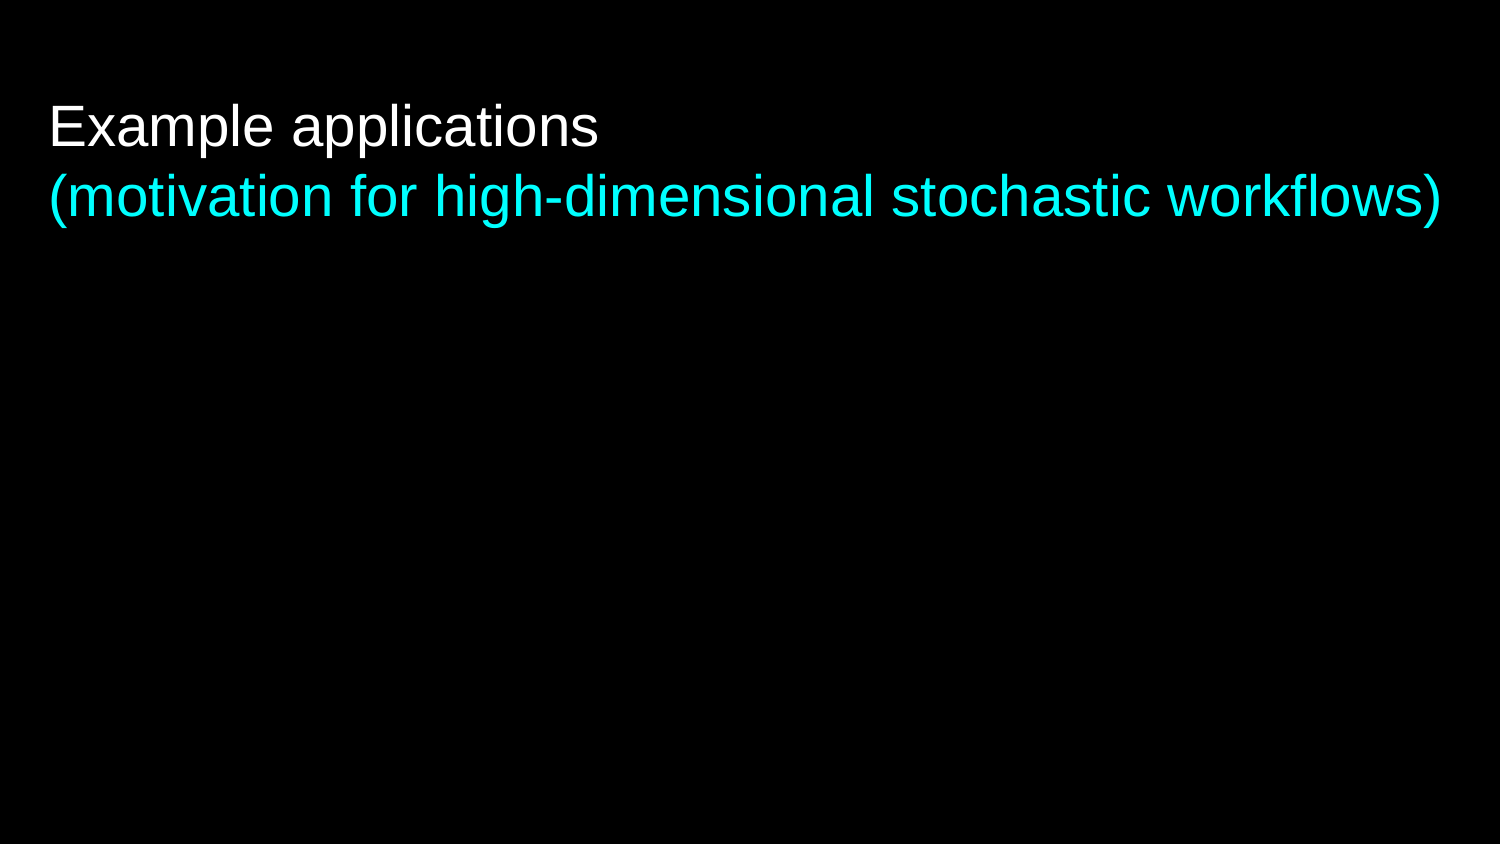

# Example applications
(motivation for high-dimensional stochastic workflows)